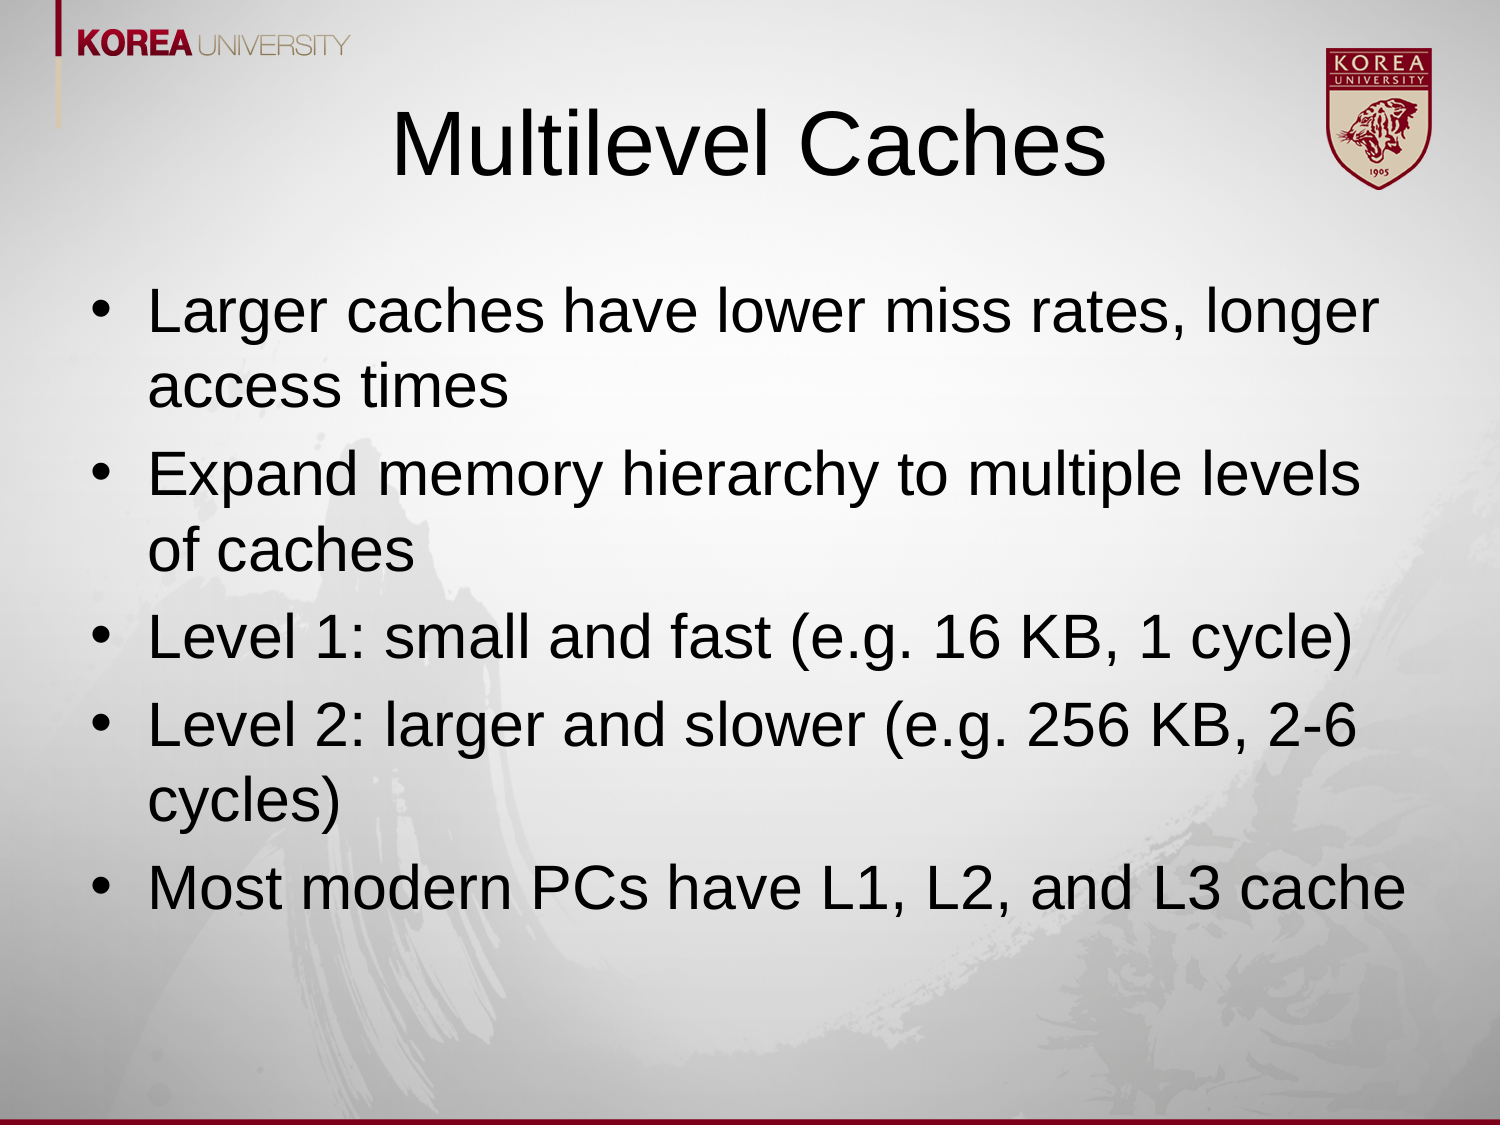

# Multilevel Caches
Larger caches have lower miss rates, longer access times
Expand memory hierarchy to multiple levels of caches
Level 1: small and fast (e.g. 16 KB, 1 cycle)
Level 2: larger and slower (e.g. 256 KB, 2-6 cycles)
Most modern PCs have L1, L2, and L3 cache